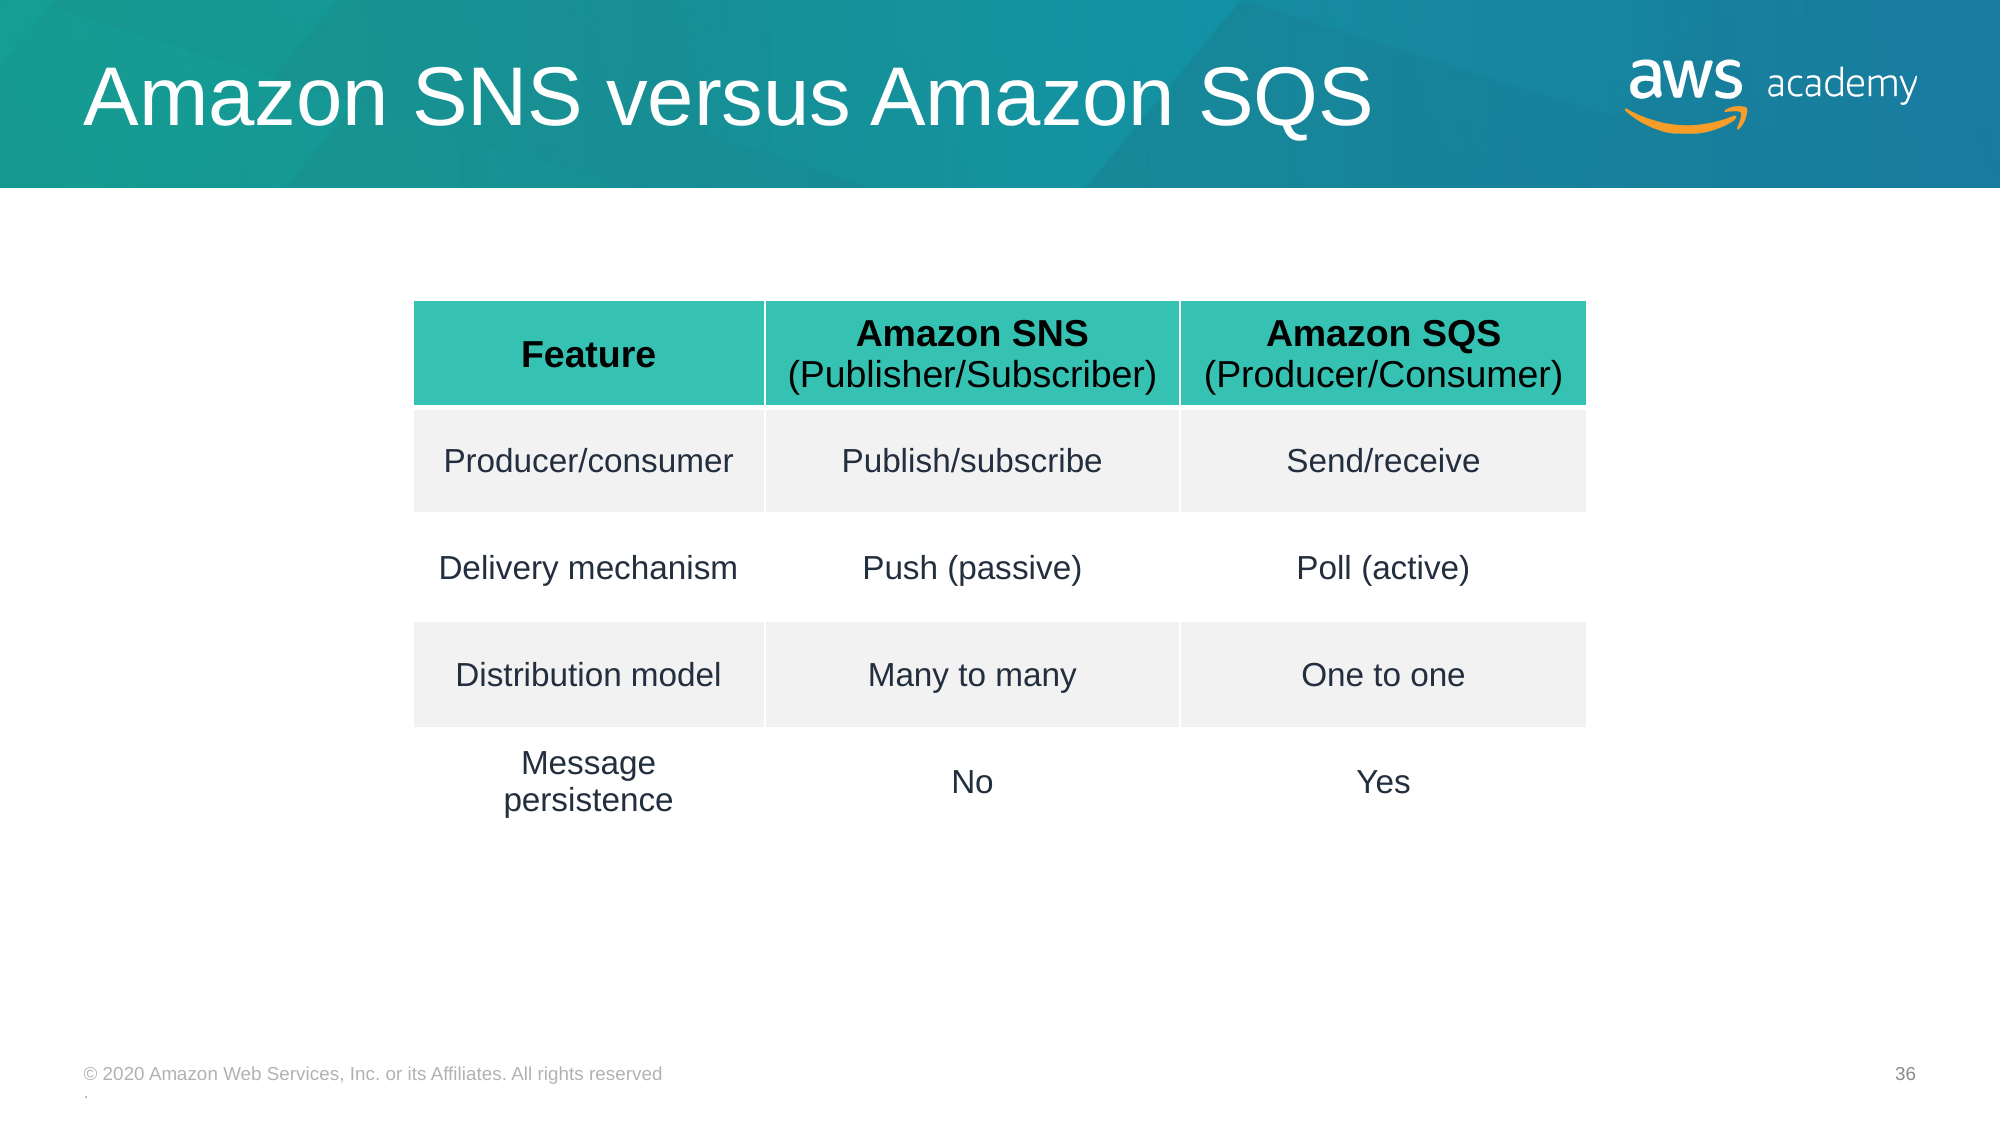

# Amazon SNS versus Amazon SQS
| Feature | Amazon SNS (Publisher/Subscriber) | Amazon SQS (Producer/Consumer) |
| --- | --- | --- |
| Producer/consumer | Publish/subscribe | Send/receive |
| Delivery mechanism | Push (passive) | Poll (active) |
| Distribution model | Many to many | One to one |
| Message persistence | No | Yes |
© 2020 Amazon Web Services, Inc. or its Affiliates. All rights reserved.
36